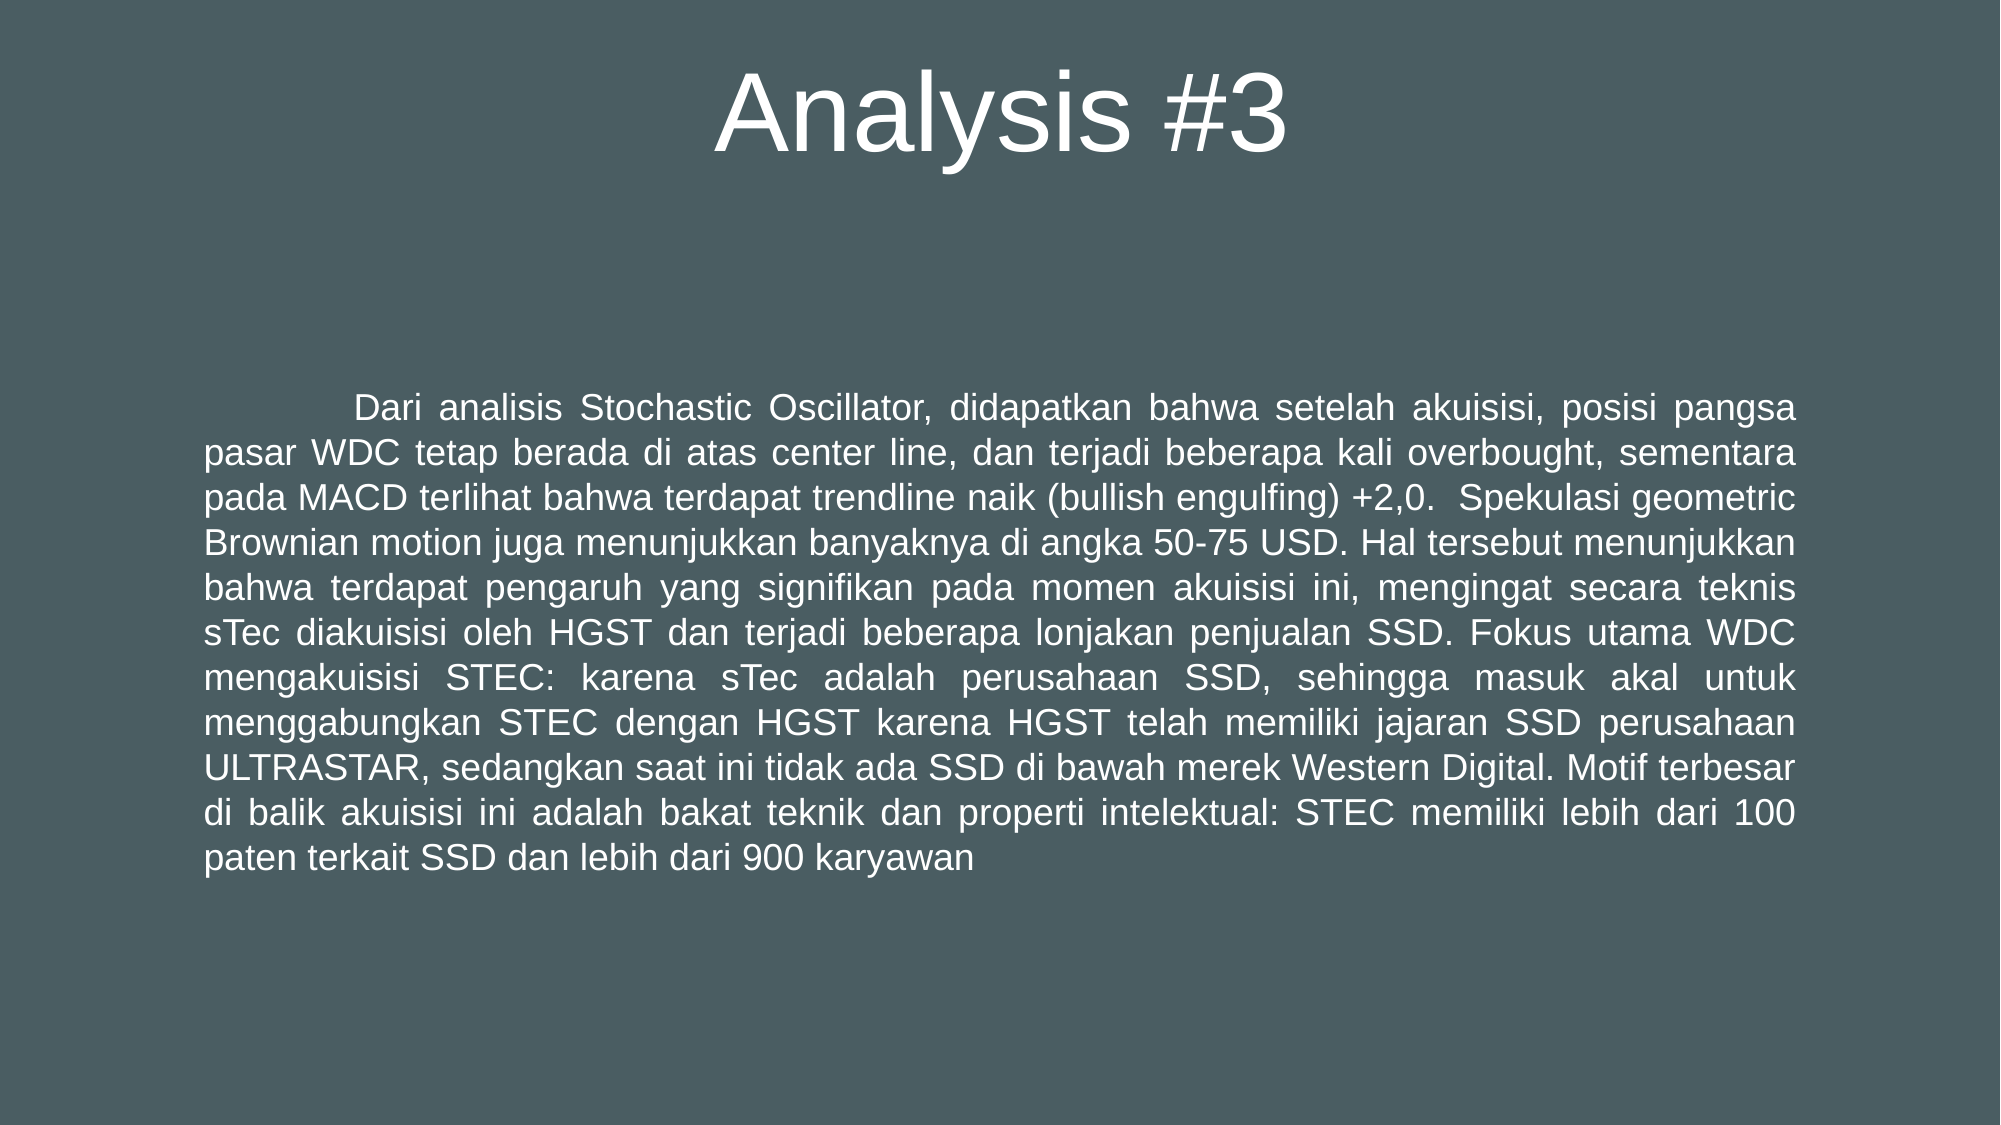

Analysis #3
	Dari analisis Stochastic Oscillator, didapatkan bahwa setelah akuisisi, posisi pangsa pasar WDC tetap berada di atas center line, dan terjadi beberapa kali overbought, sementara pada MACD terlihat bahwa terdapat trendline naik (bullish engulfing) +2,0.  Spekulasi geometric Brownian motion juga menunjukkan banyaknya di angka 50-75 USD. Hal tersebut menunjukkan bahwa terdapat pengaruh yang signifikan pada momen akuisisi ini, mengingat secara teknis sTec diakuisisi oleh HGST dan terjadi beberapa lonjakan penjualan SSD. Fokus utama WDC mengakuisisi STEC: karena sTec adalah perusahaan SSD, sehingga masuk akal untuk menggabungkan STEC dengan HGST karena HGST telah memiliki jajaran SSD perusahaan ULTRASTAR, sedangkan saat ini tidak ada SSD di bawah merek Western Digital. Motif terbesar di balik akuisisi ini adalah bakat teknik dan properti intelektual: STEC memiliki lebih dari 100 paten terkait SSD dan lebih dari 900 karyawan